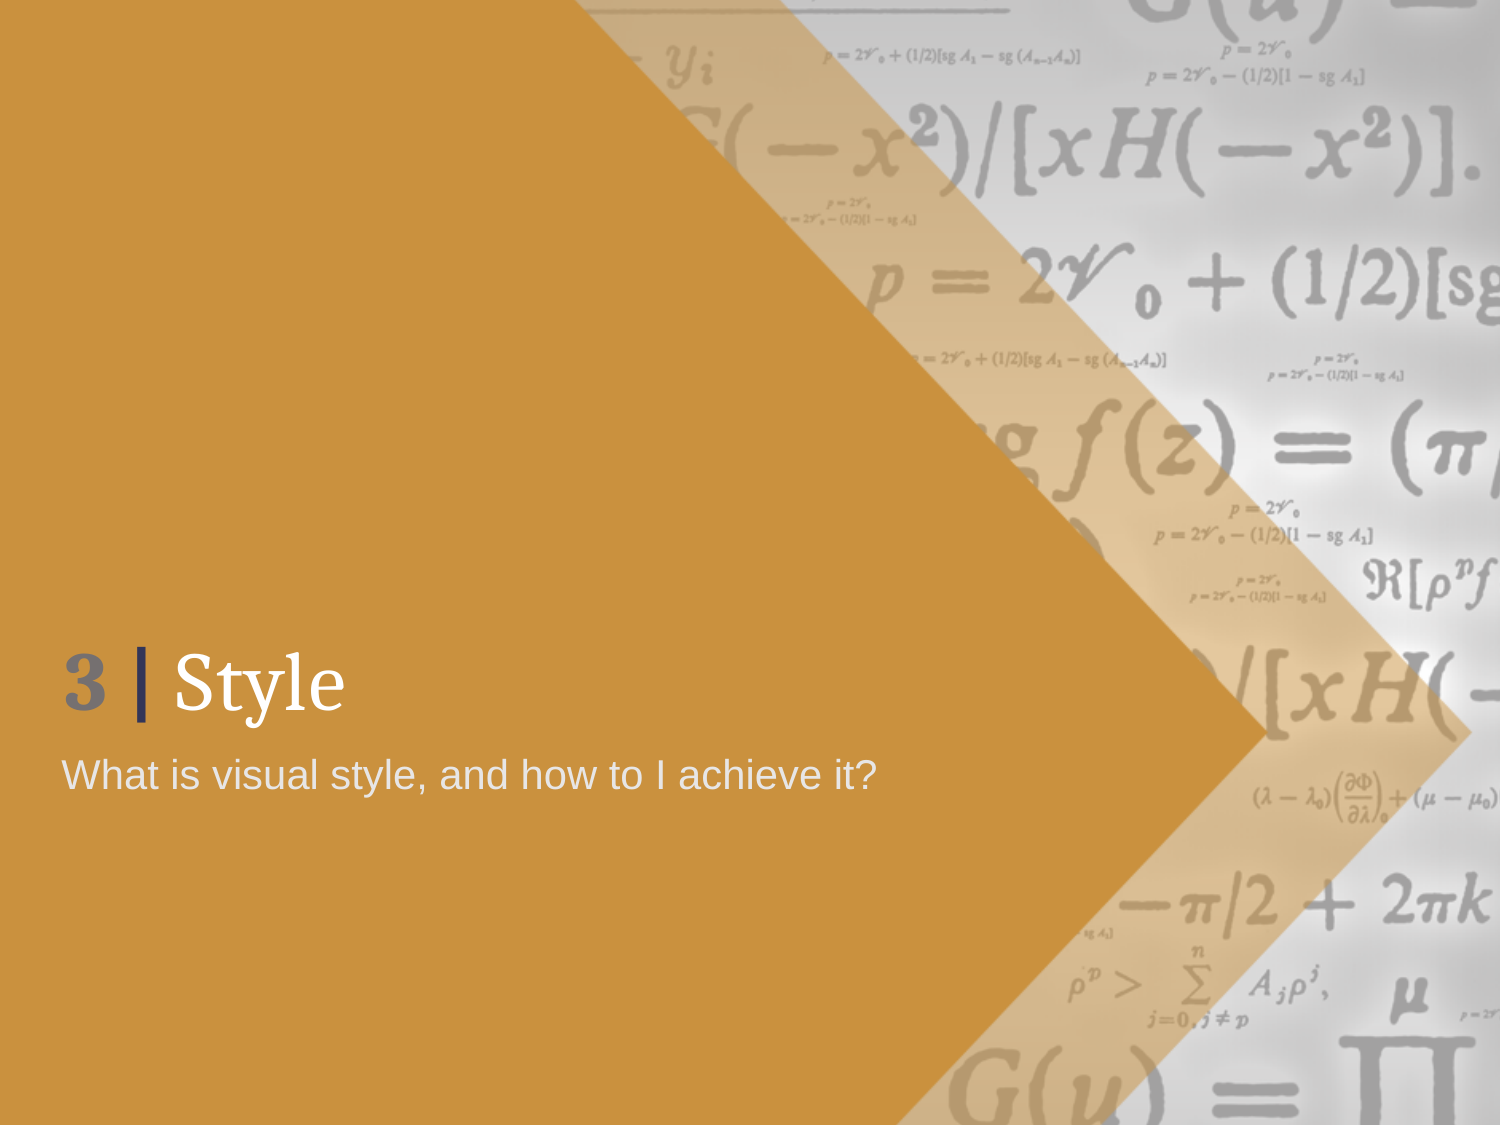

# 3 | Style
What is visual style, and how to I achieve it?